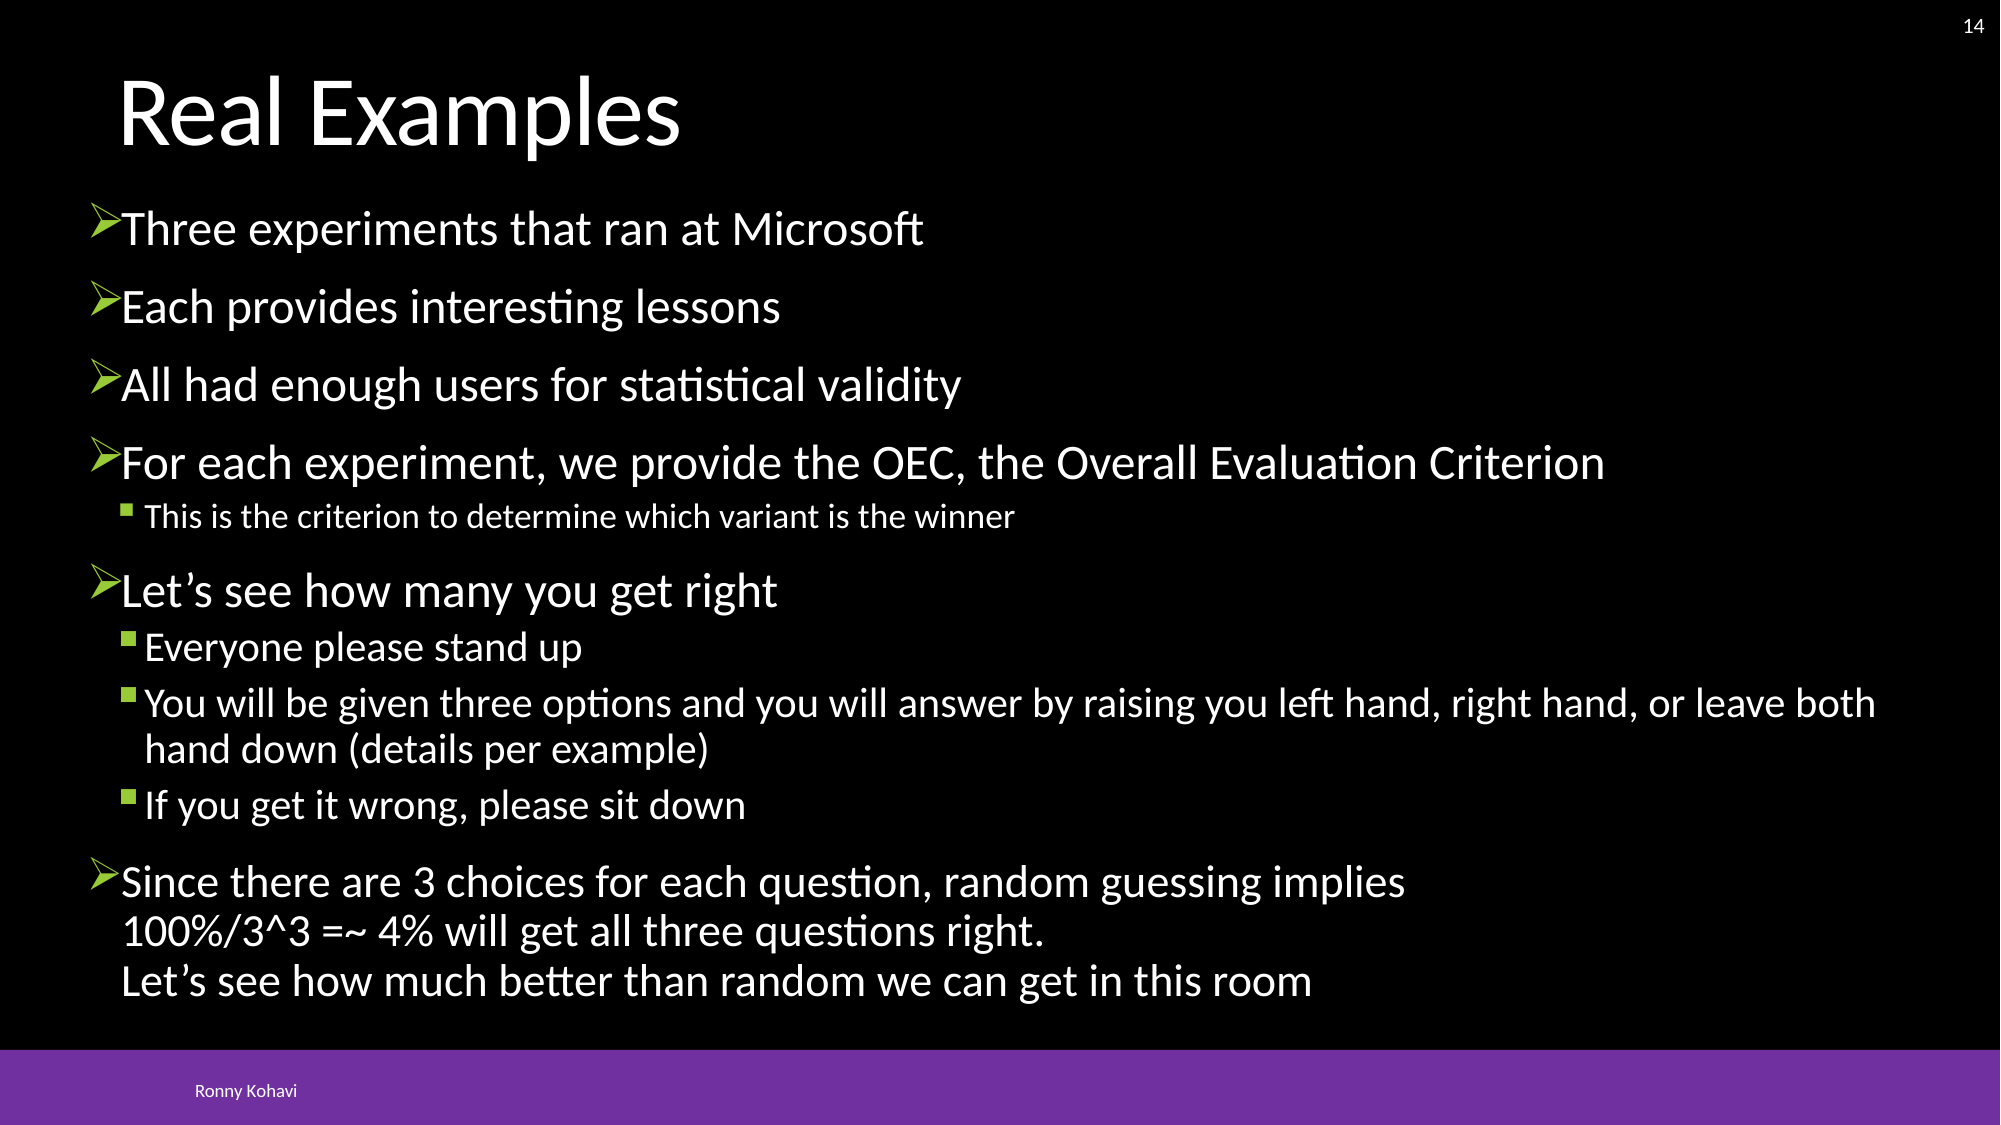

14
# Real Examples
Three experiments that ran at Microsoft
Each provides interesting lessons
All had enough users for statistical validity
For each experiment, we provide the OEC, the Overall Evaluation Criterion
This is the criterion to determine which variant is the winner
Let’s see how many you get right
Everyone please stand up
You will be given three options and you will answer by raising you left hand, right hand, or leave both hand down (details per example)
If you get it wrong, please sit down
Since there are 3 choices for each question, random guessing implies
100%/3^3 =~ 4% will get all three questions right.
Let’s see how much better than random we can get in this room

Ronny Kohavi